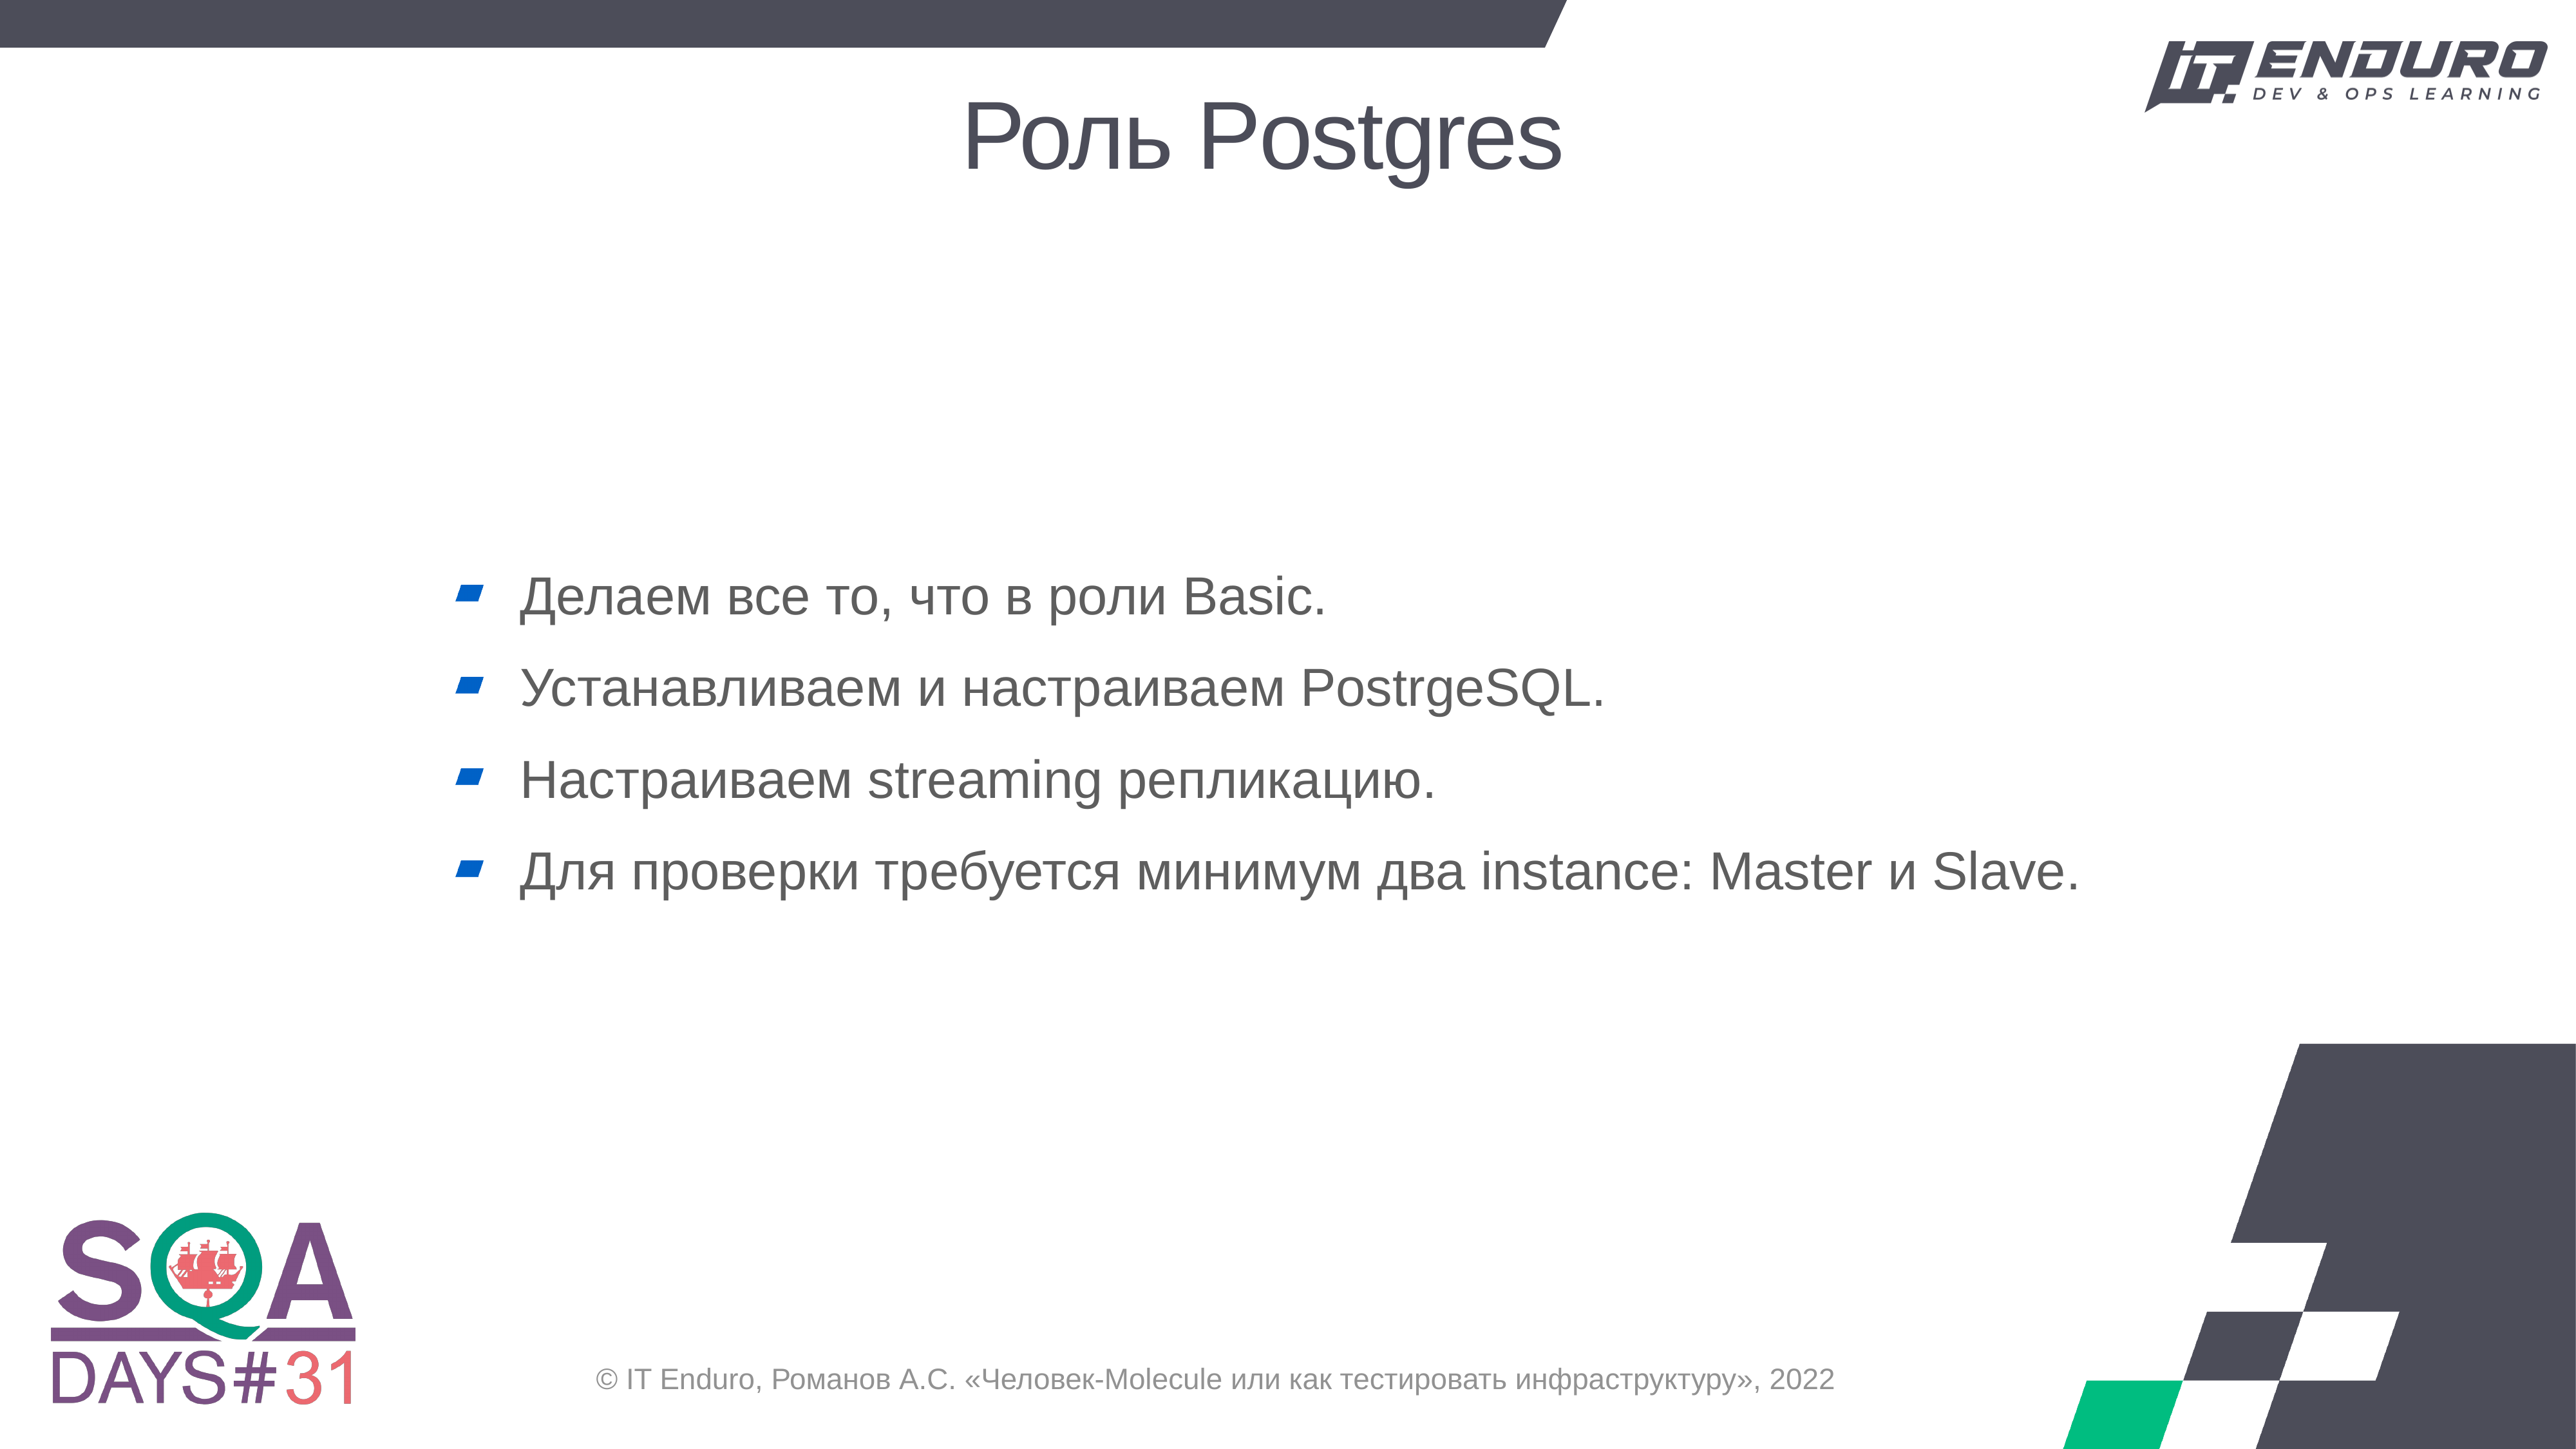

# Роль Postgres
Делаем все то, что в роли Basic.
Устанавливаем и настраиваем PostrgeSQL.
Настраиваем streaming репликацию.
Для проверки требуется минимум два instance: Master и Slave.